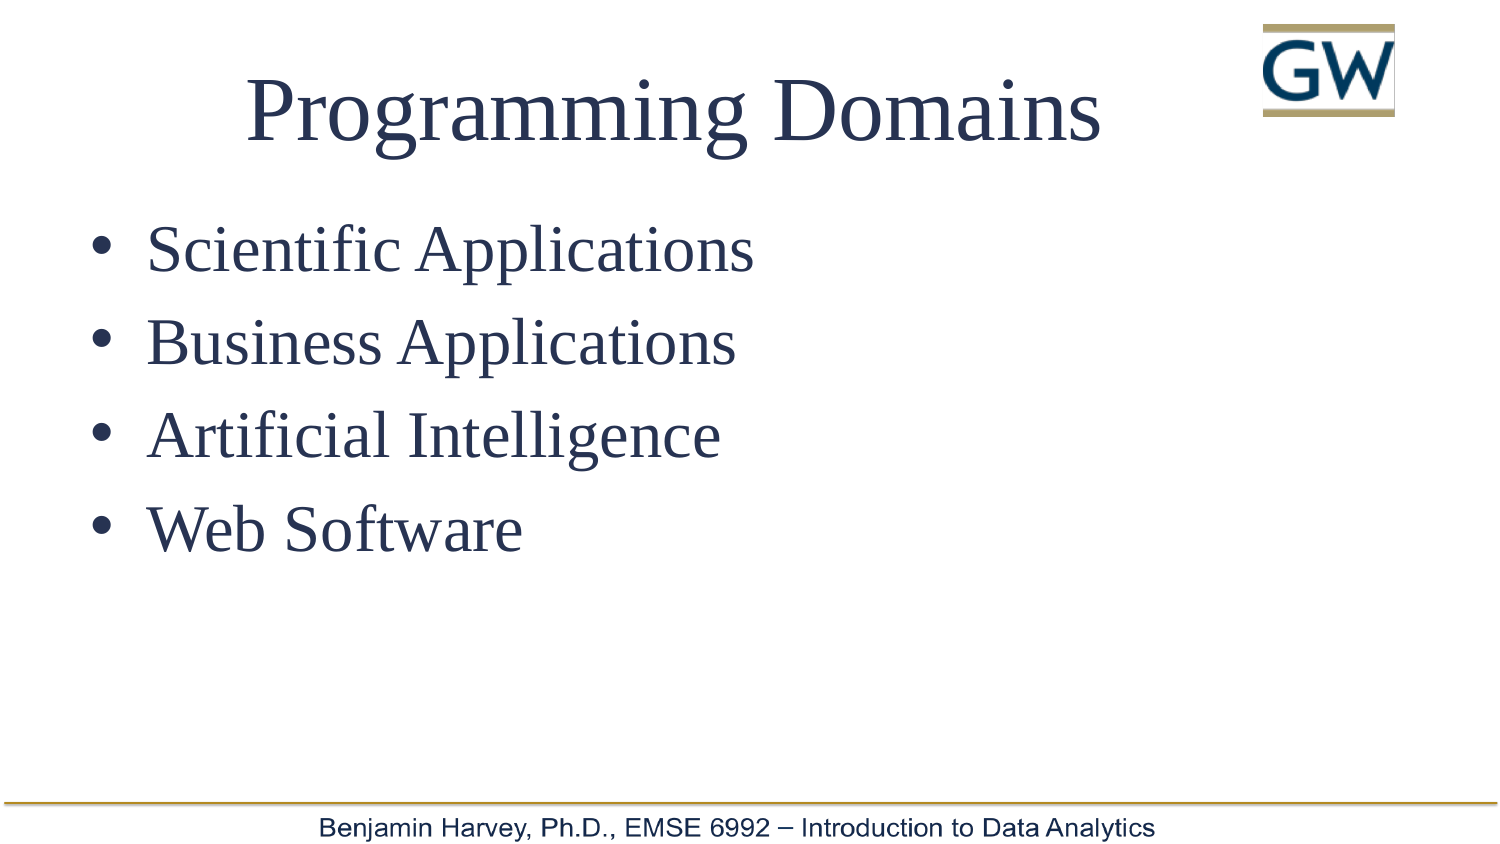

# Programming Domains
Scientific Applications
Business Applications
Artificial Intelligence
Web Software